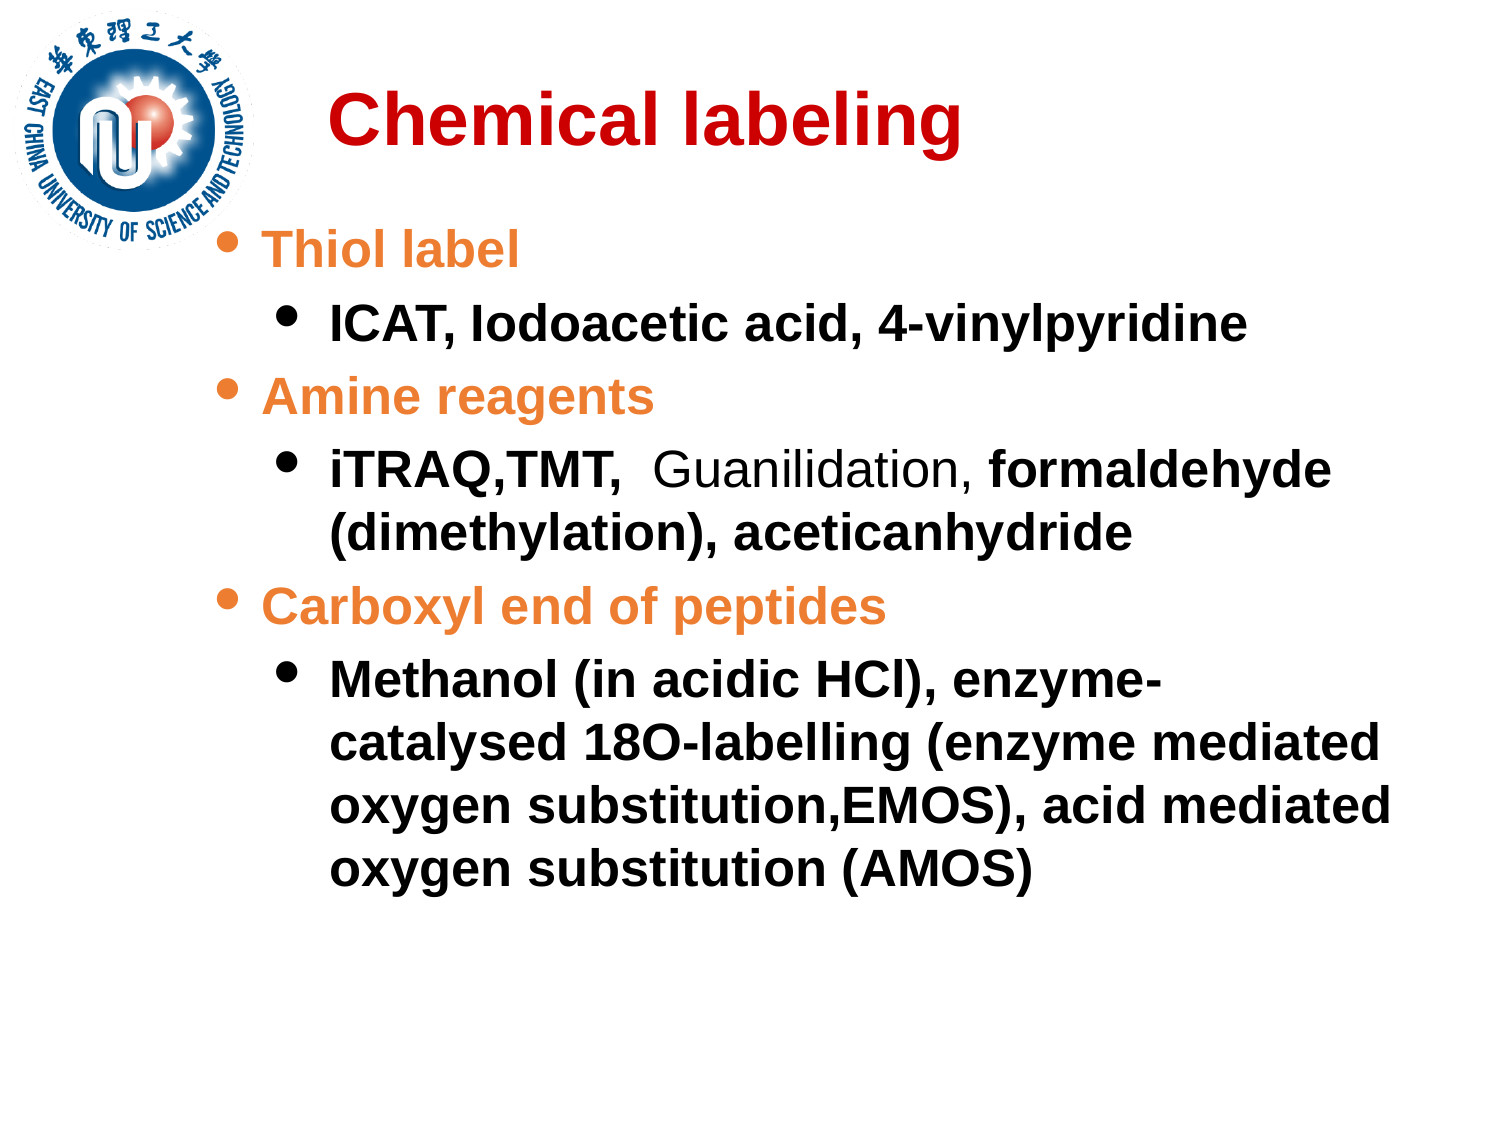

Chemical labeling
Thiol label
ICAT, Iodoacetic acid, 4-vinylpyridine
Amine reagents
iTRAQ,TMT,  Guanilidation, formaldehyde (dimethylation), aceticanhydride
Carboxyl end of peptides
Methanol (in acidic HCl), enzyme-catalysed 18O-labelling (enzyme mediated oxygen substitution,EMOS), acid mediated oxygen substitution (AMOS)